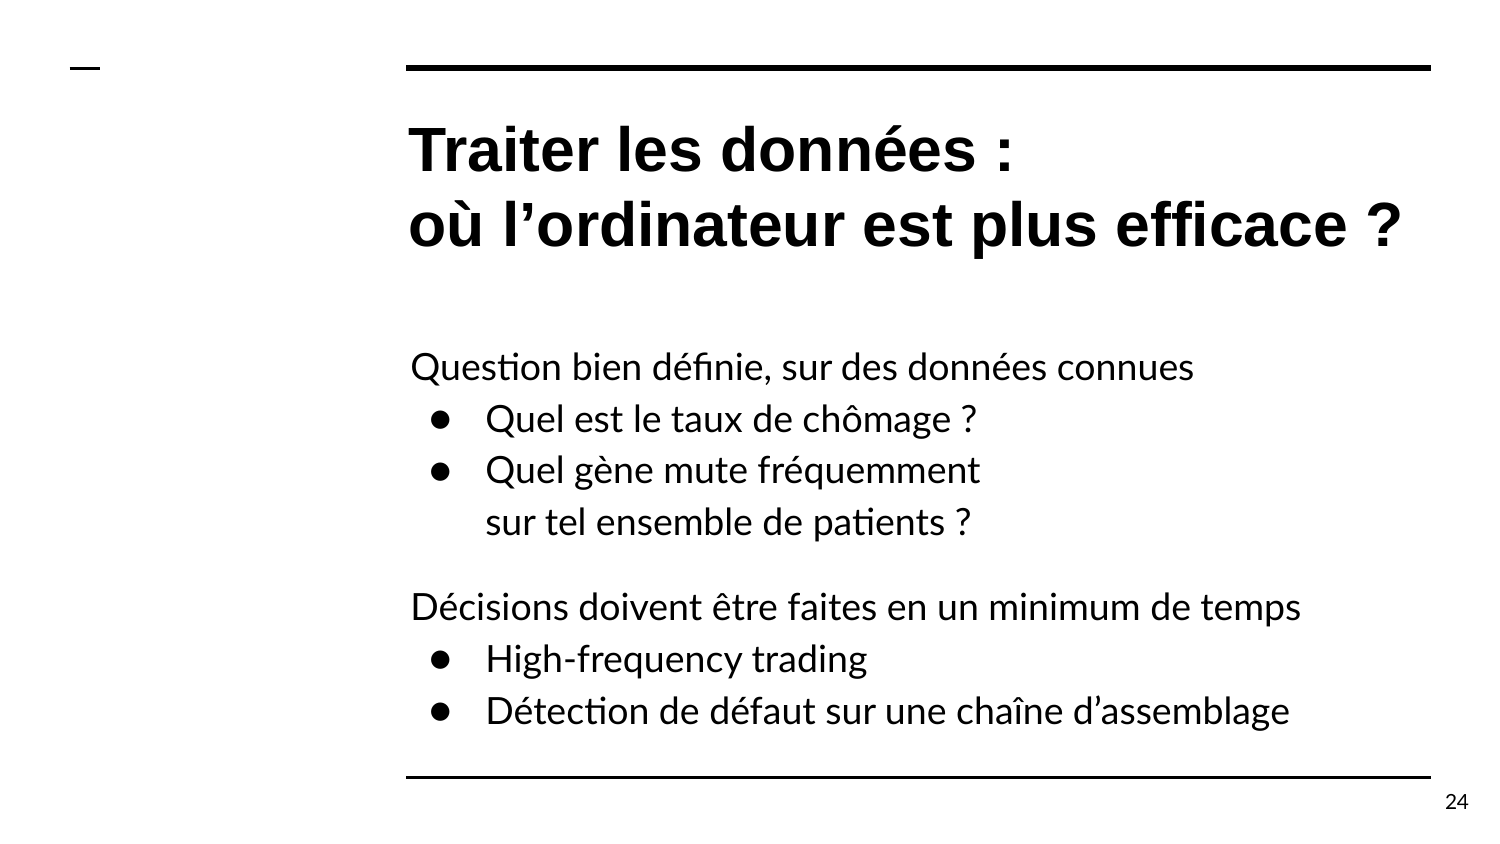

# Traiter les données : où l’ordinateur est plus efficace ?
Question bien définie, sur des données connues
Quel est le taux de chômage ?
Quel gène mute fréquemment
sur tel ensemble de patients ?
Décisions doivent être faites en un minimum de temps
High-frequency trading
Détection de défaut sur une chaîne d’assemblage
24